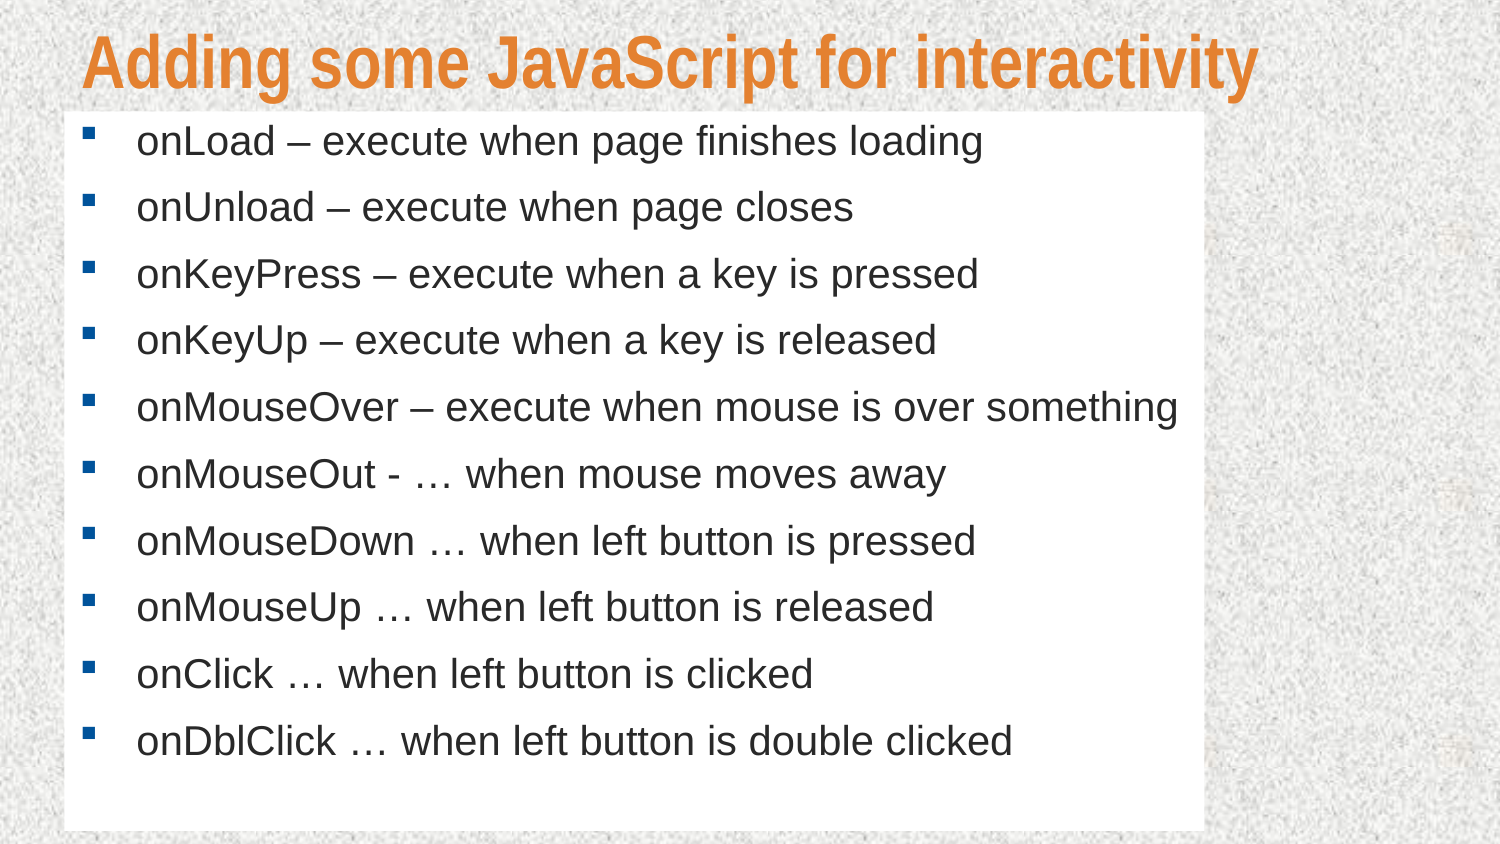

# Adding some JavaScript for interactivity
onLoad – execute when page finishes loading
onUnload – execute when page closes
onKeyPress – execute when a key is pressed
onKeyUp – execute when a key is released
onMouseOver – execute when mouse is over something
onMouseOut - … when mouse moves away
onMouseDown … when left button is pressed
onMouseUp … when left button is released
onClick … when left button is clicked
onDblClick … when left button is double clicked